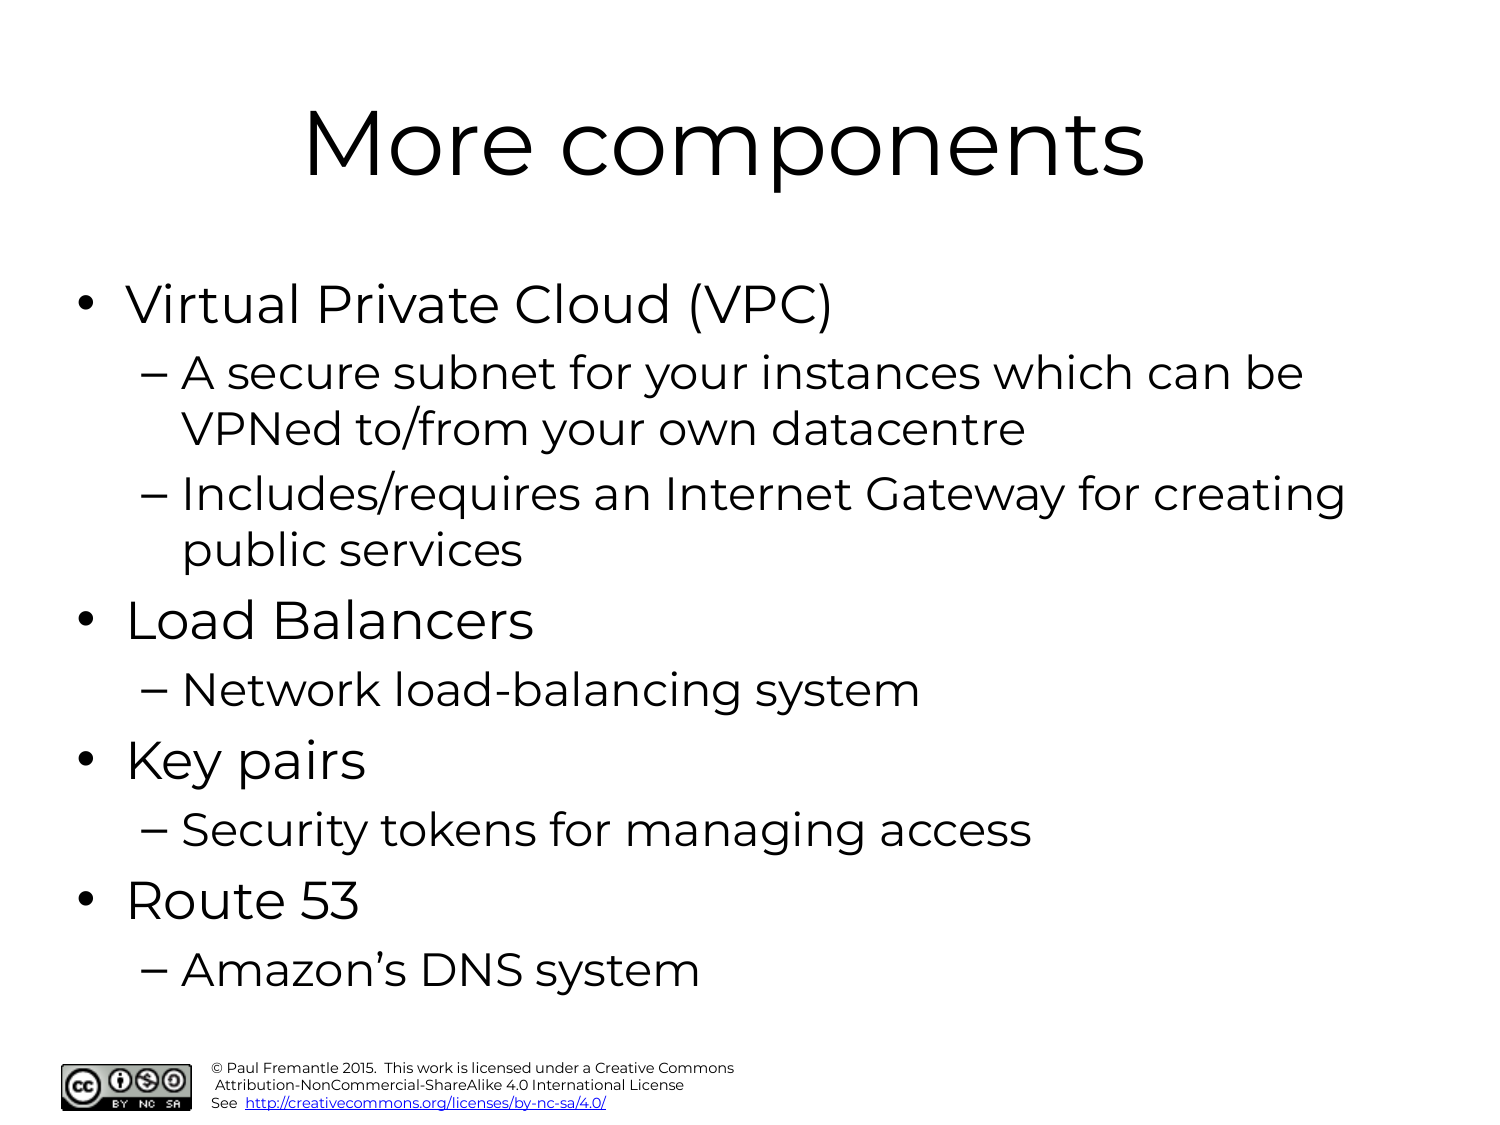

# More components
Virtual Private Cloud (VPC)
A secure subnet for your instances which can be VPNed to/from your own datacentre
Includes/requires an Internet Gateway for creating public services
Load Balancers
Network load-balancing system
Key pairs
Security tokens for managing access
Route 53
Amazon’s DNS system